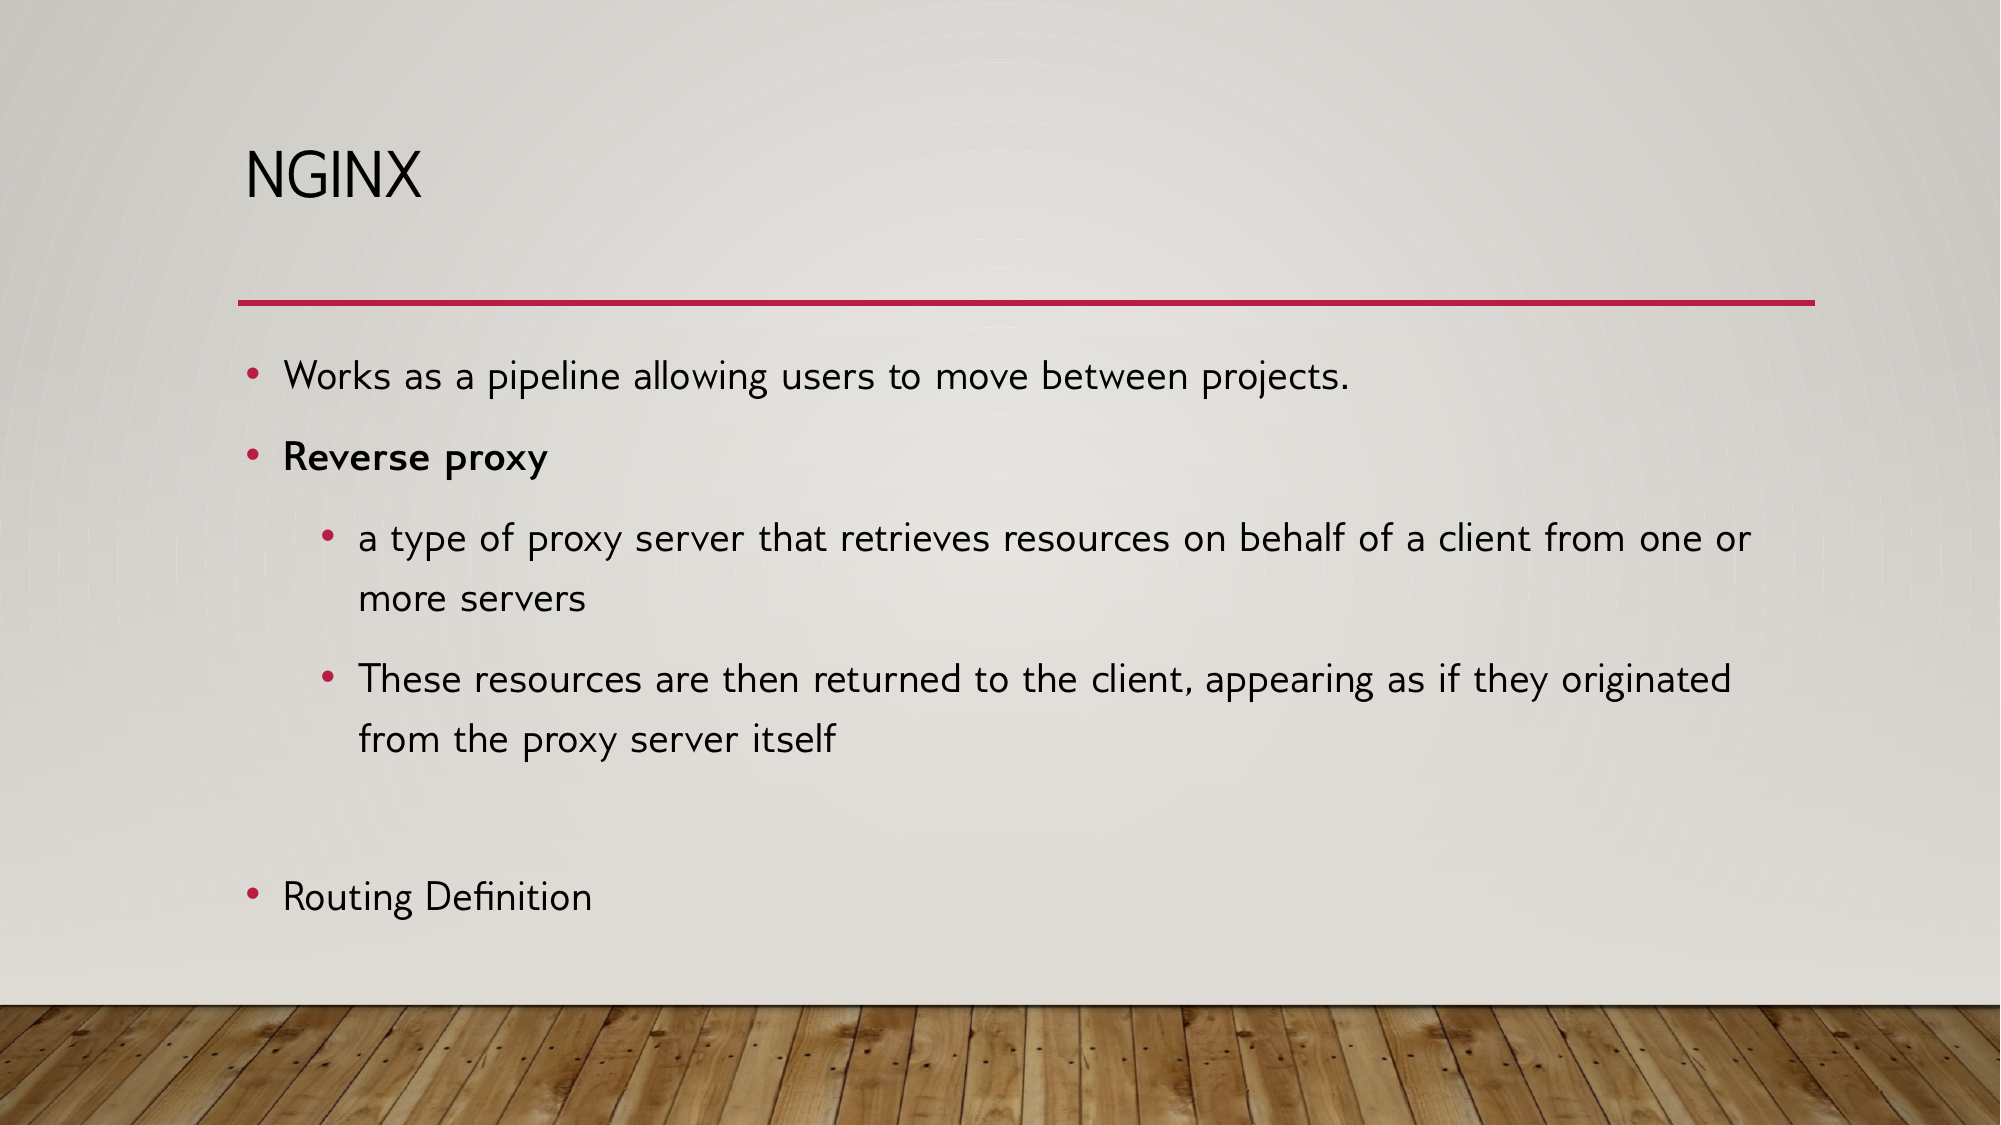

# nginx
Works as a pipeline allowing users to move between projects.
Reverse proxy
a type of proxy server that retrieves resources on behalf of a client from one or more servers
These resources are then returned to the client, appearing as if they originated from the proxy server itself

Routing Definition